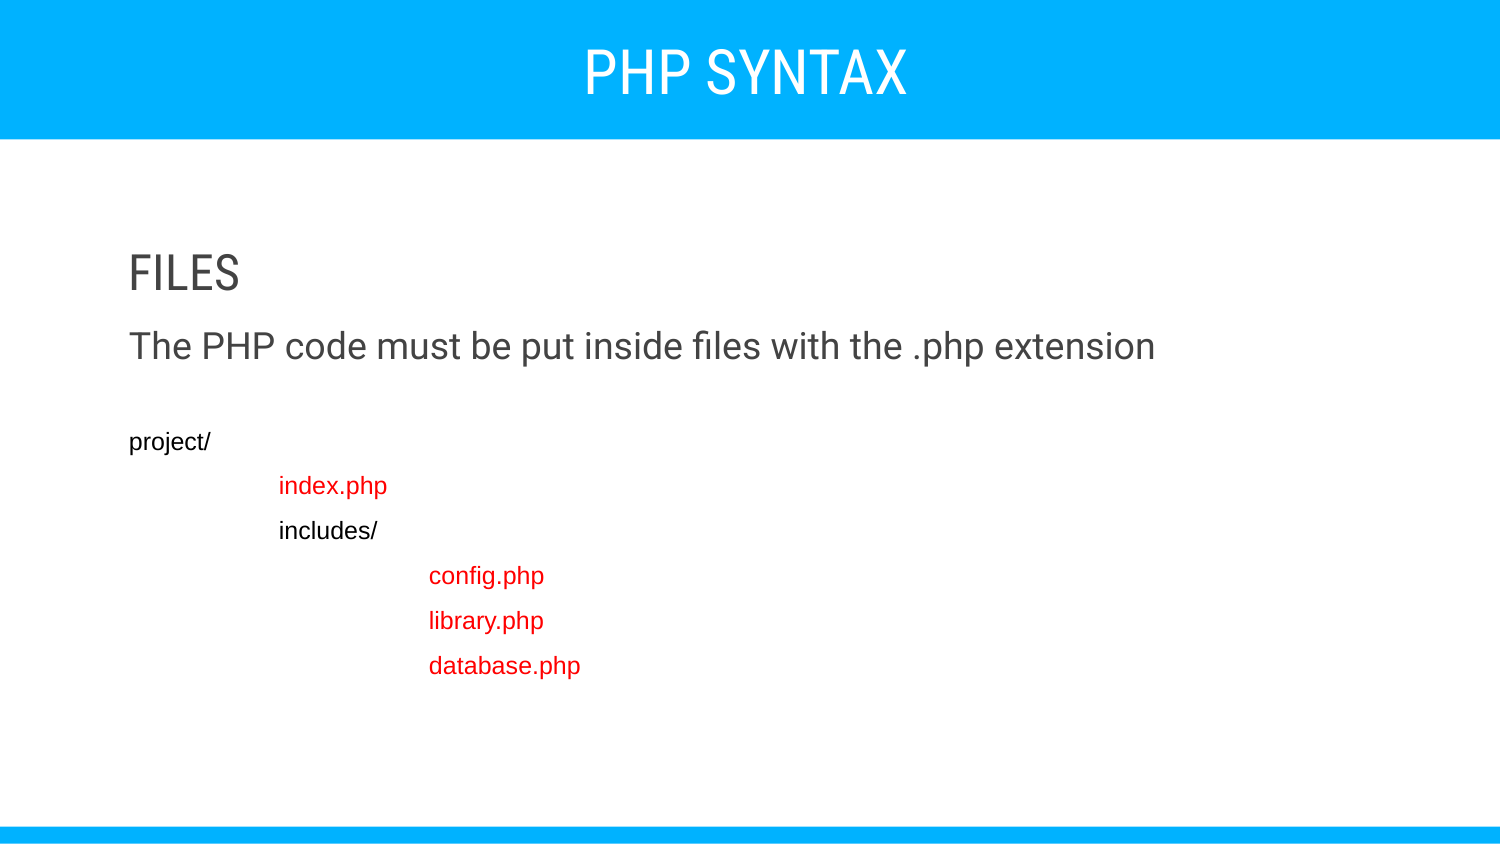

PHP SYNTAX
FILES
The PHP code must be put inside files with the .php extension
project/
	index.php
	includes/
		config.php
		library.php
		database.php